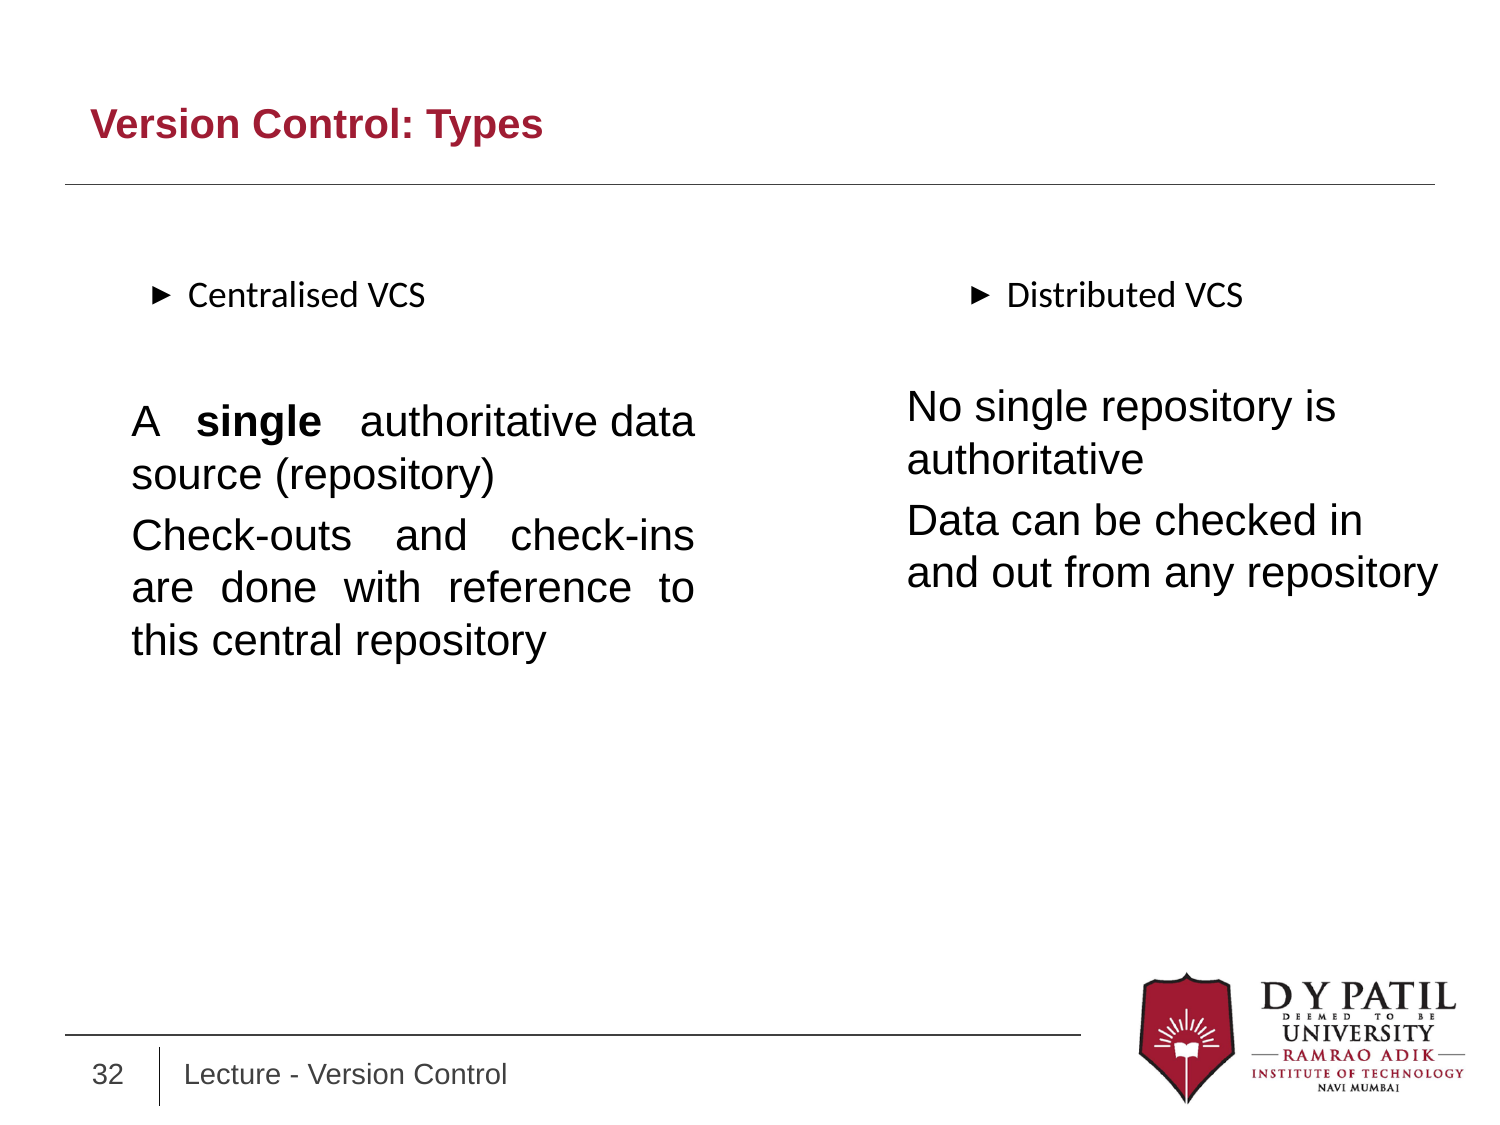

# Version Control: Types

Centralised VCS

Distributed VCS
No single repository is authoritative
Data can be checked in and out from any repository
A single authoritative data source (repository)
Check-outs and check-ins are done with reference to this central repository
32
Lecture - Version Control